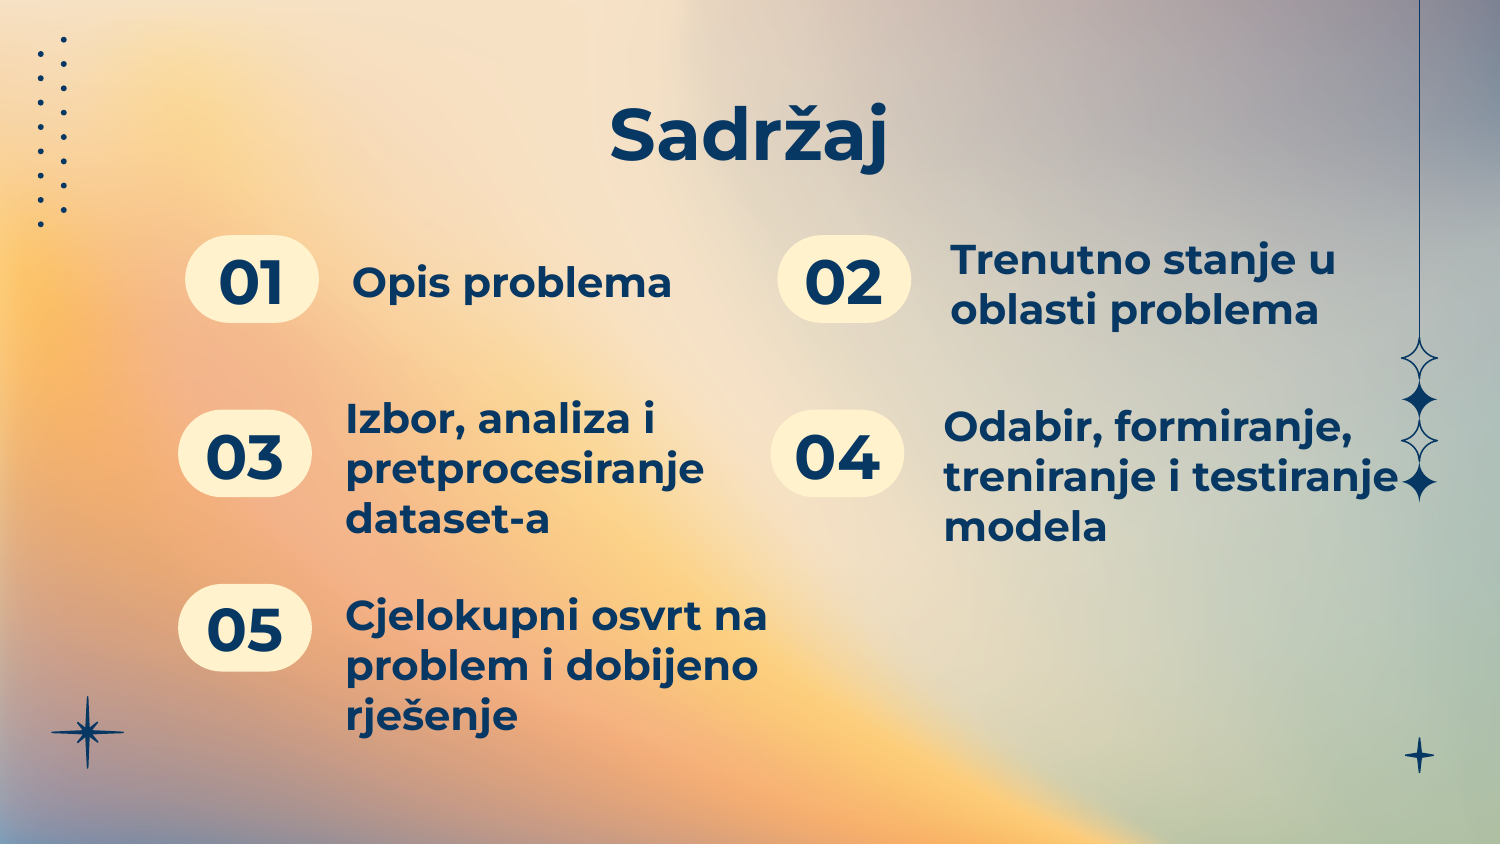

# Sadržaj
Opis problema
Trenutno stanje u oblasti problema

01
02
Odabir, formiranje, treniranje i testiranje modela

Izbor, analiza i pretprocesiranje dataset-a

03
04
05
Cjelokupni osvrt na problem i dobijeno rješenje